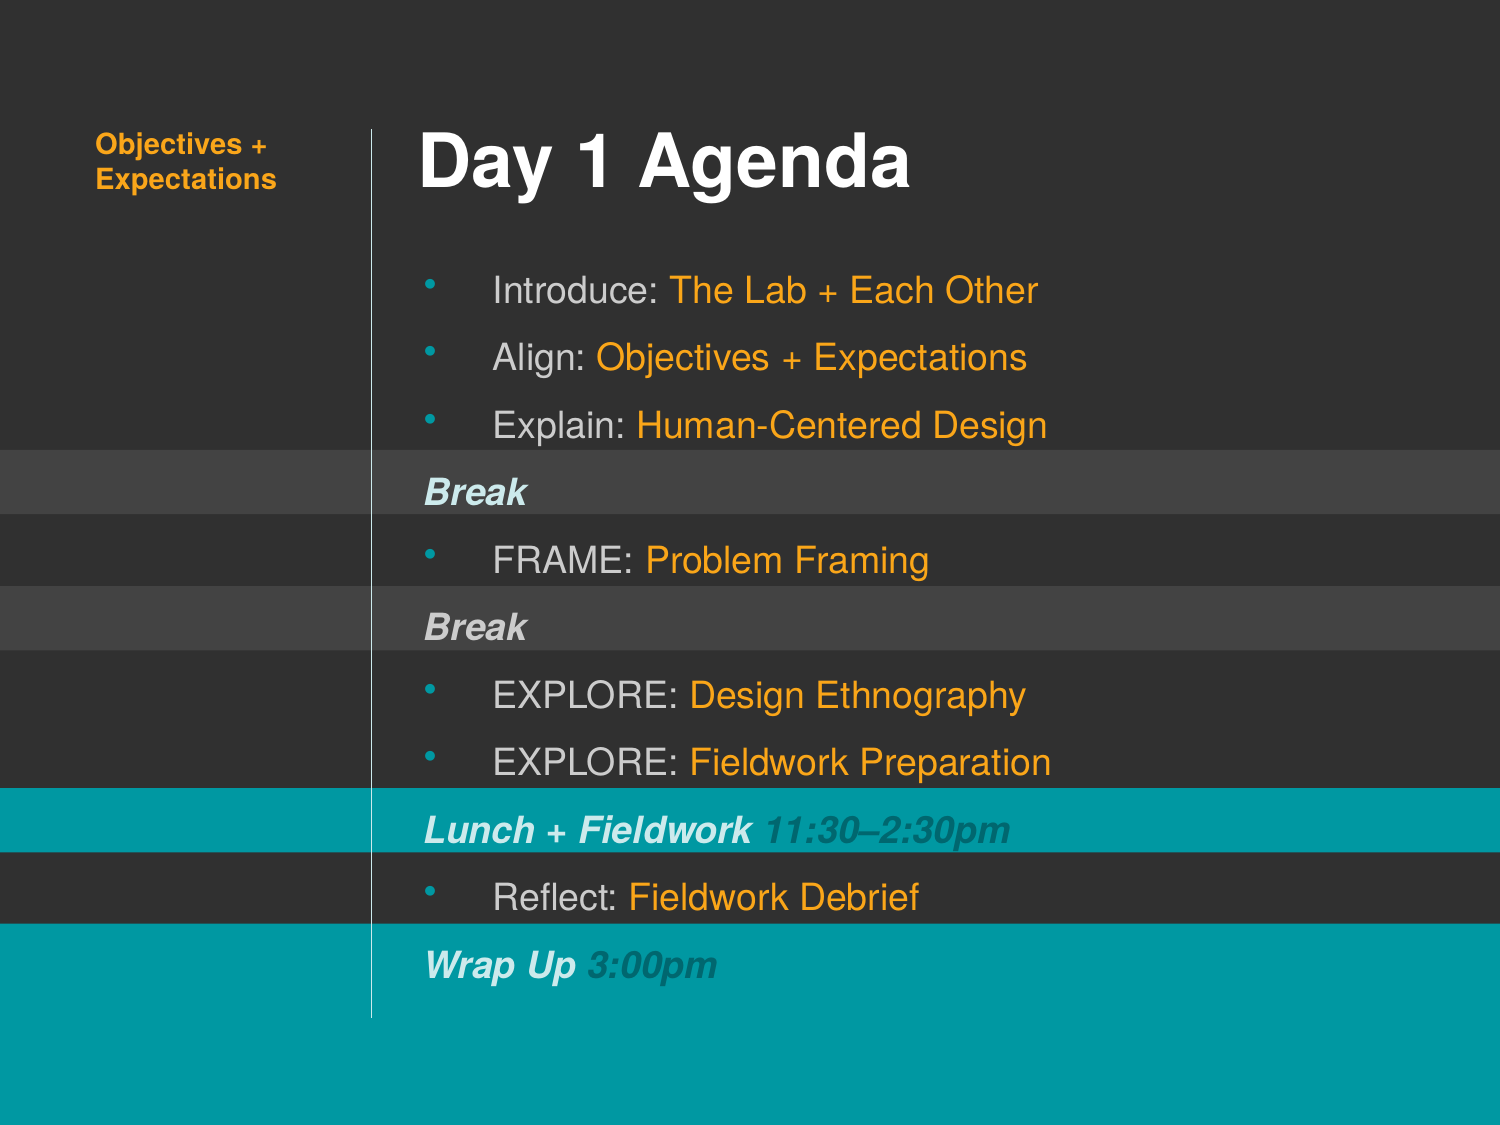

# Day 1 Agenda
Objectives + Expectations

Introduce: The Lab + Each Other
Align: Objectives + Expectations
Explain: Human-Centered Design
Break
FRAME: Problem Framing
Break
EXPLORE: Design Ethnography
EXPLORE: Fieldwork Preparation
Lunch + Fieldwork 11:30–2:30pm
Reflect: Fieldwork Debrief
Wrap Up 3:00pm